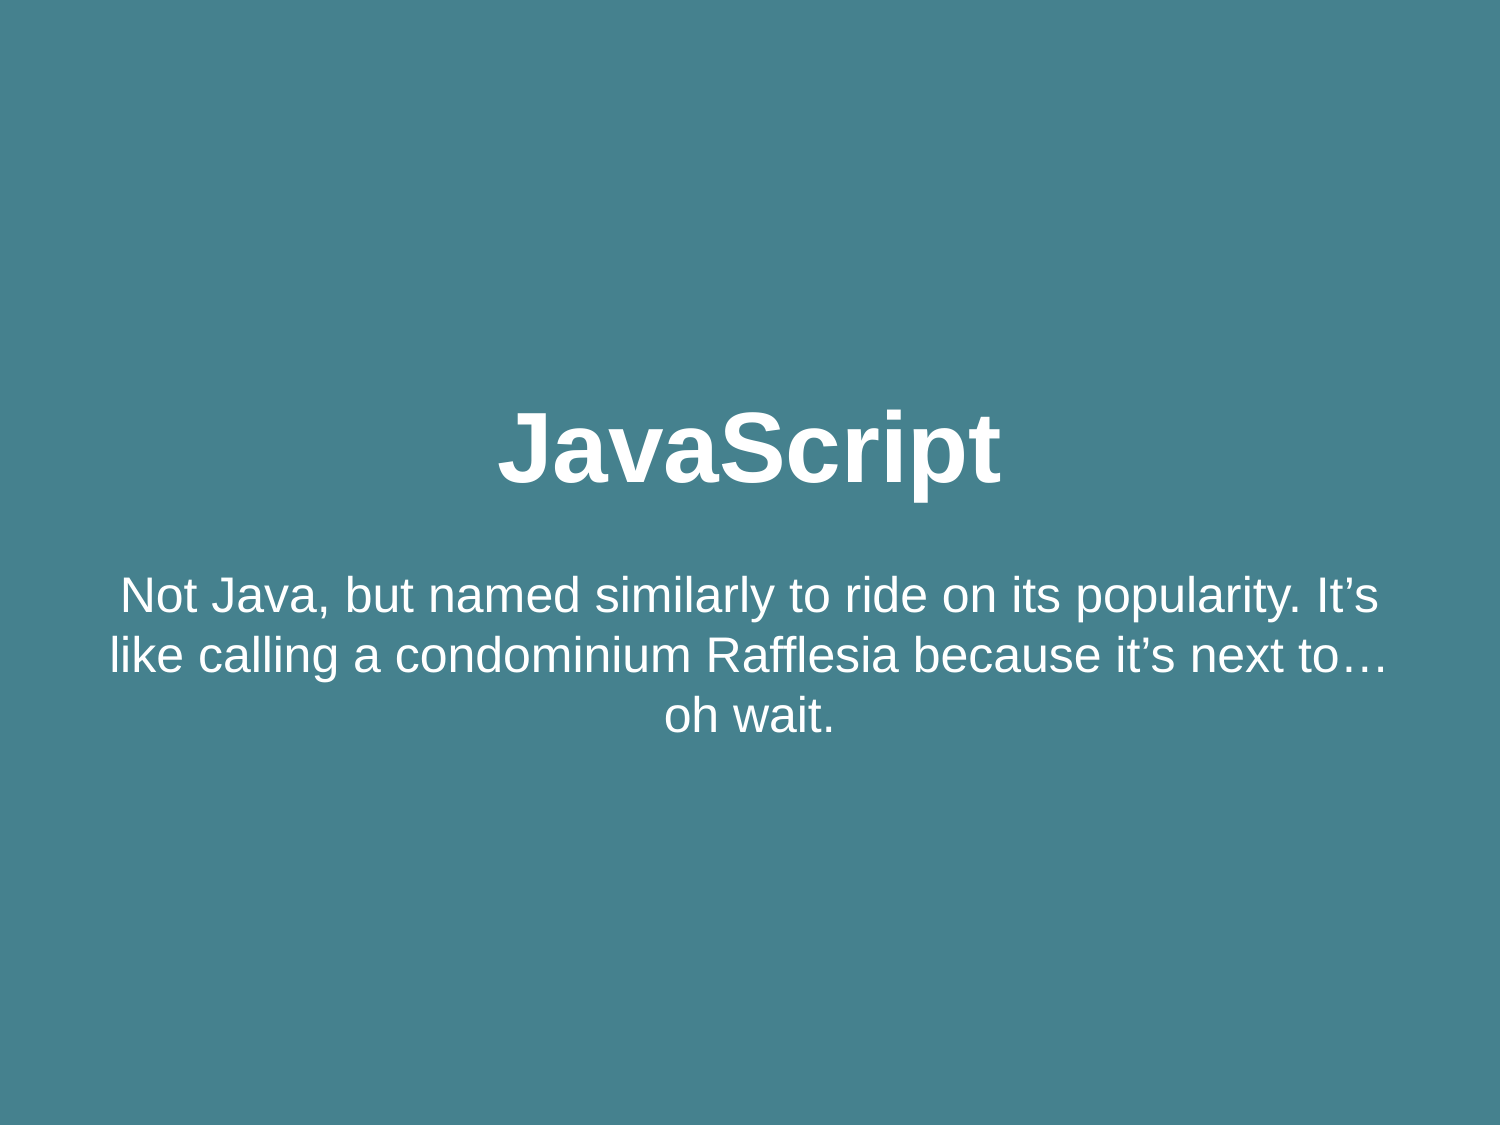

# JavaScript

Not Java, but named similarly to ride on its popularity. It’s like calling a condominium Rafflesia because it’s next to… oh wait.